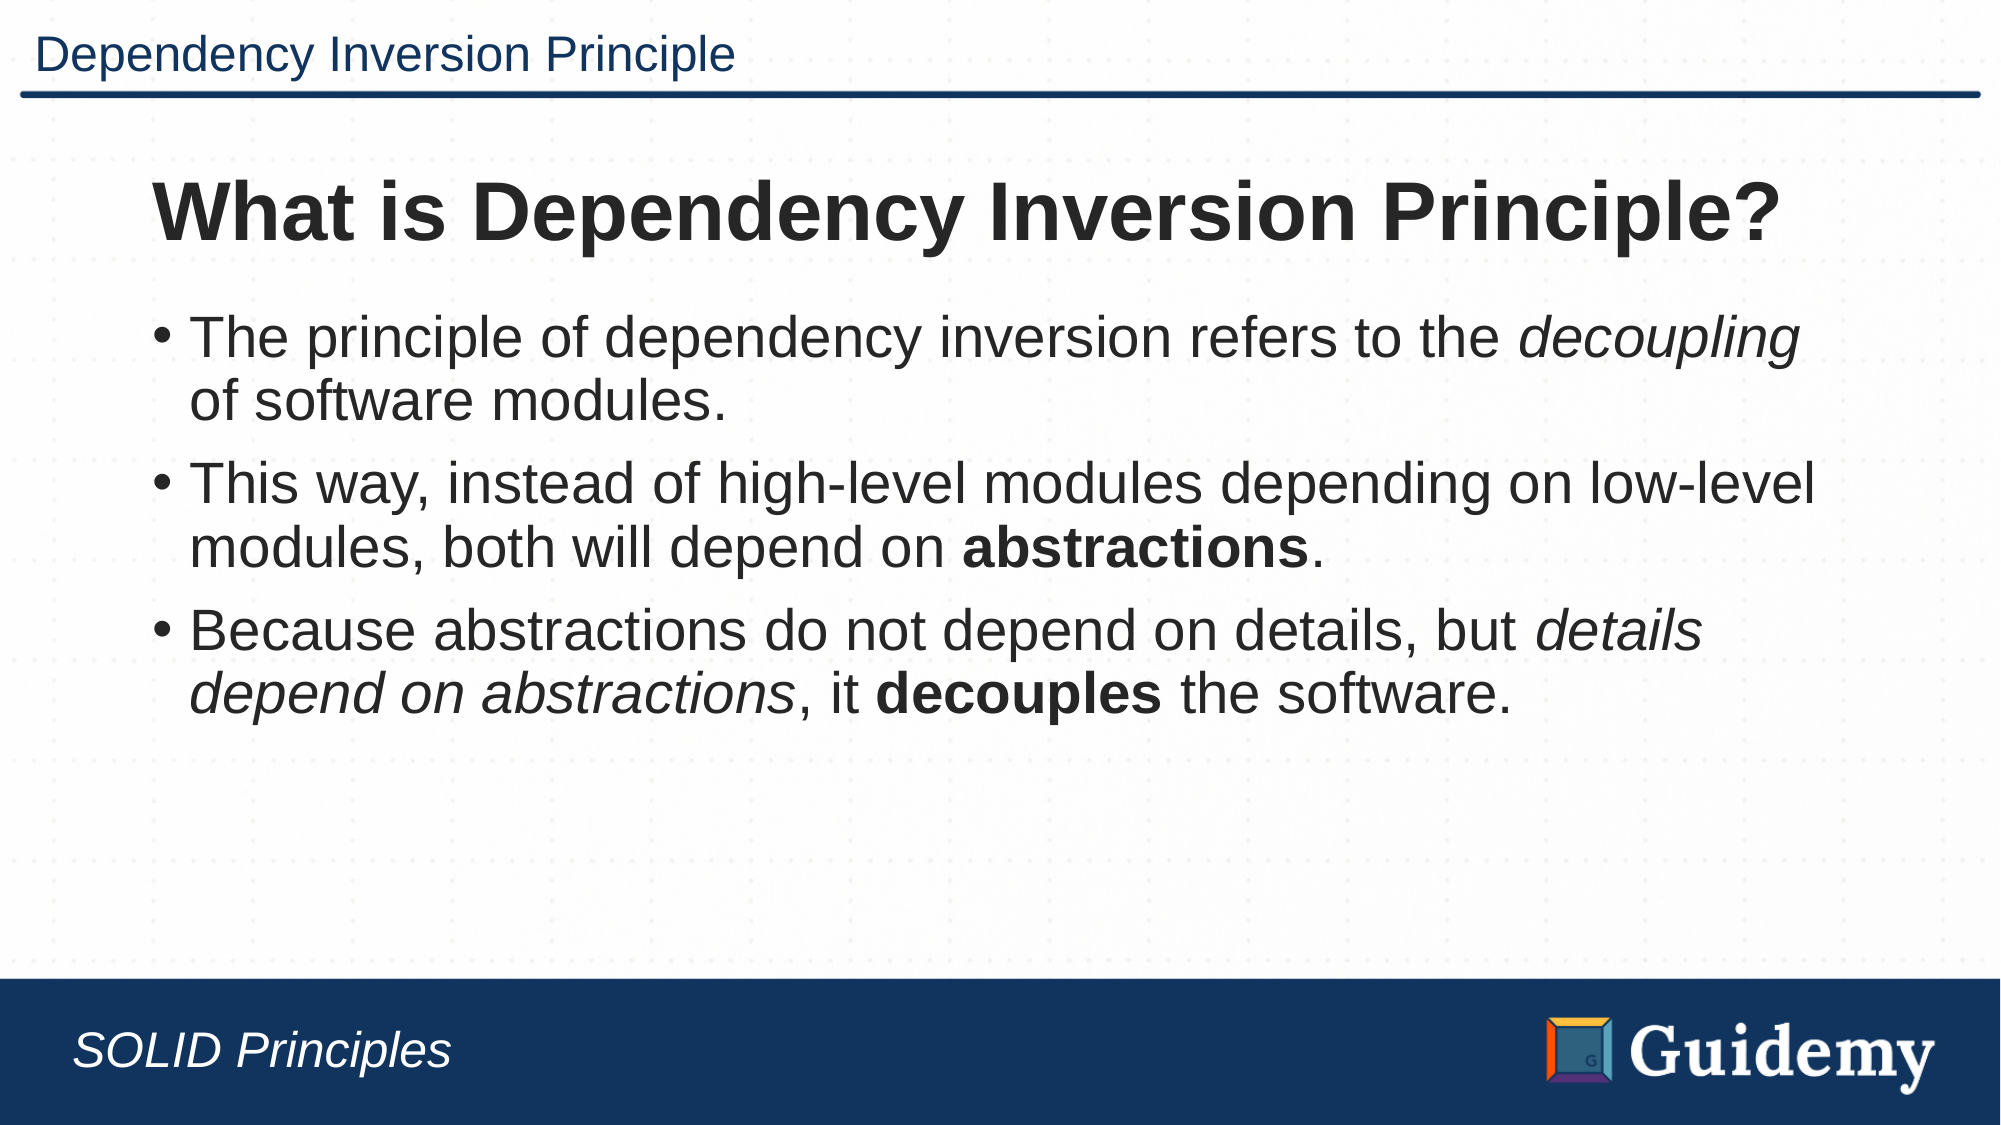

# Dependency Inversion Principle
What is Dependency Inversion Principle?
The principle of dependency inversion refers to the decoupling of software modules.
This way, instead of high-level modules depending on low-level modules, both will depend on abstractions.
Because abstractions do not depend on details, but details depend on abstractions, it decouples the software.
SOLID Principles